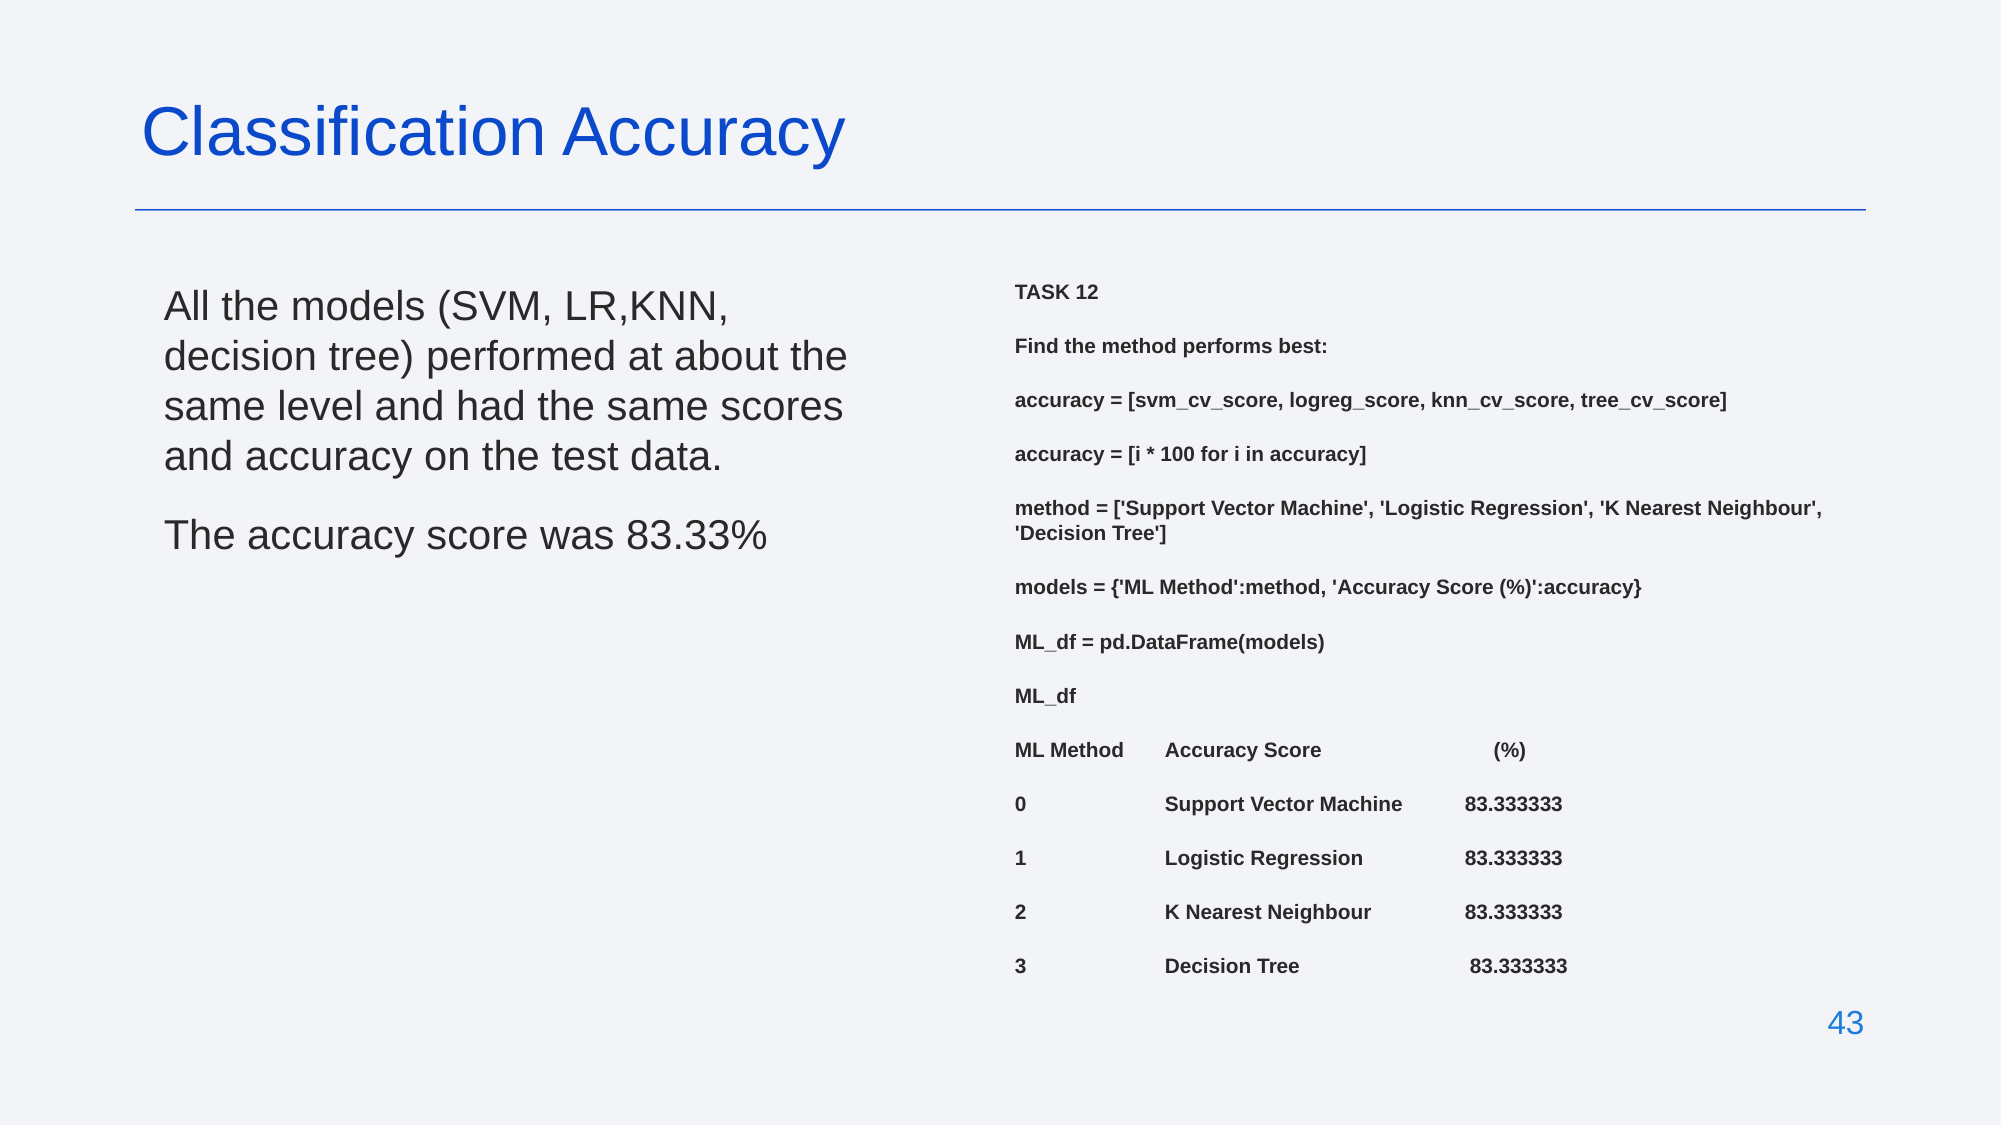

Classification Accuracy
TASK 12
Find the method performs best:
accuracy = [svm_cv_score, logreg_score, knn_cv_score, tree_cv_score]
accuracy = [i * 100 for i in accuracy]
method = ['Support Vector Machine', 'Logistic Regression', 'K Nearest Neighbour', 'Decision Tree']
models = {'ML Method':method, 'Accuracy Score (%)':accuracy}
ML_df = pd.DataFrame(models)
ML_df
ML Method	Accuracy Score                              (%)
0	Support Vector Machine	83.333333
1	Logistic Regression	83.333333
2	K Nearest Neighbour	83.333333
3	Decision Tree	                           83.333333
All the models (SVM, LR,KNN, decision tree) performed at about the same level and had the same scores and accuracy on the test data.
The accuracy score was 83.33%

43